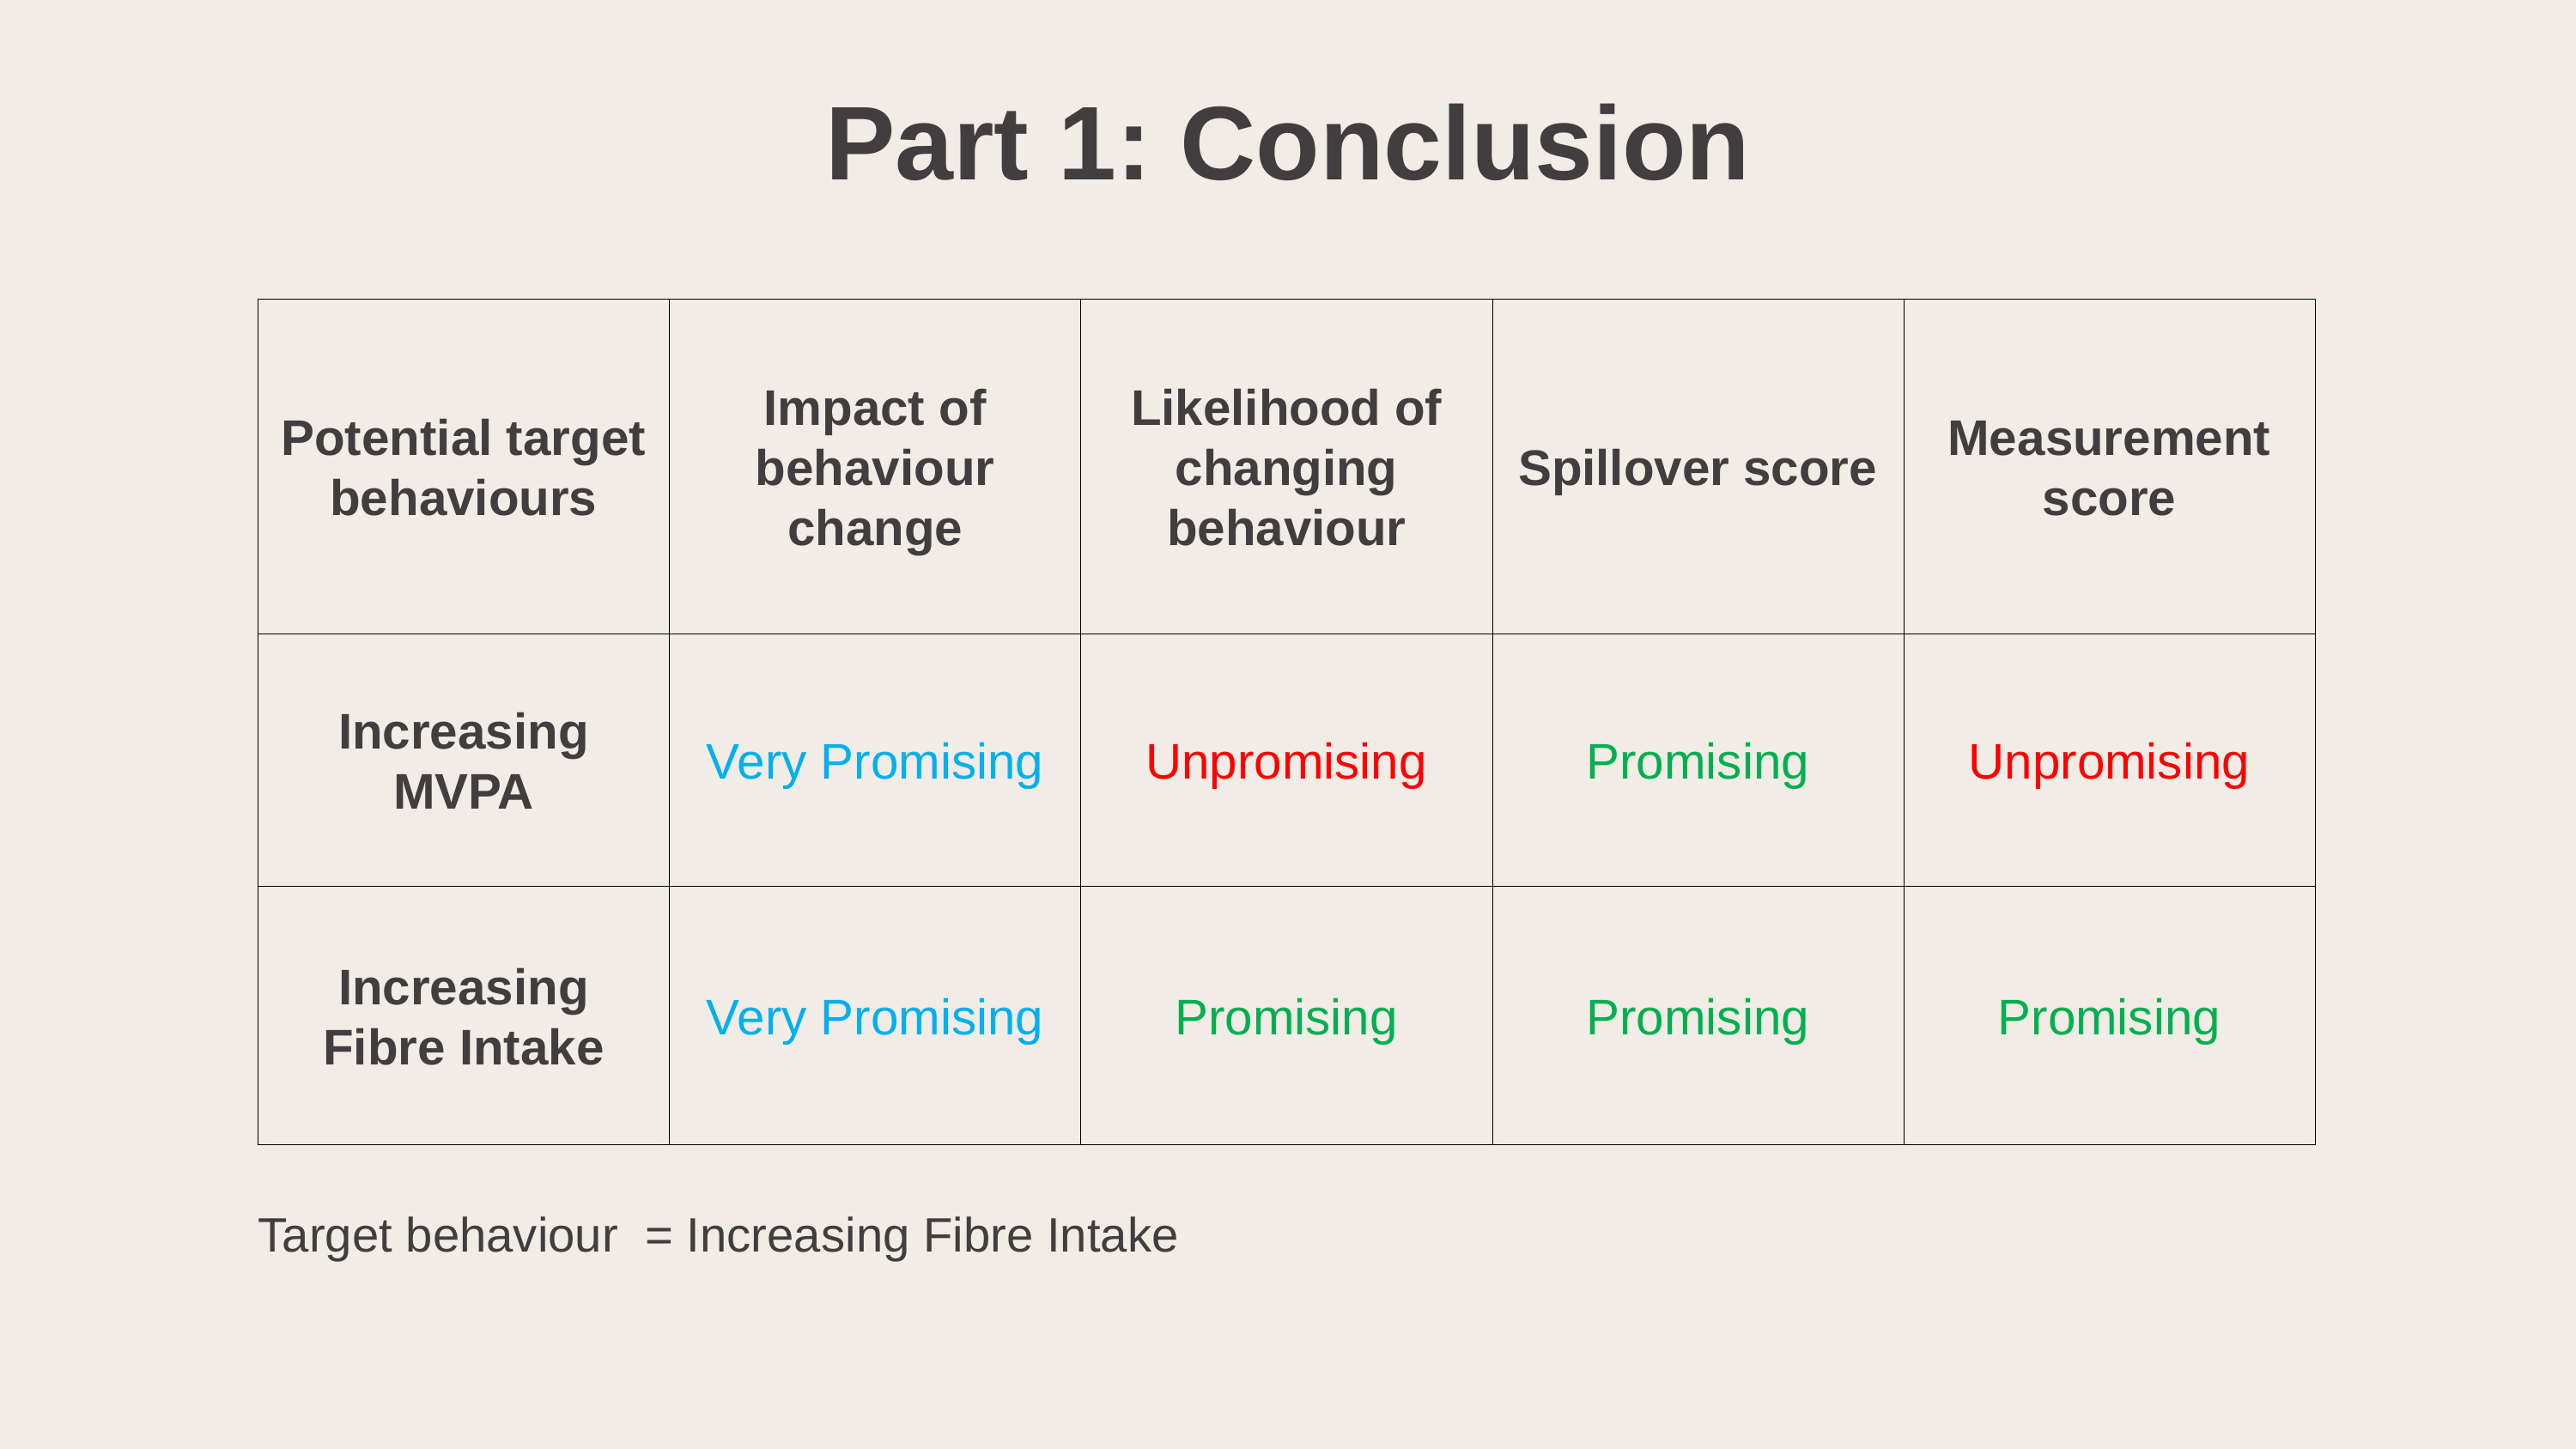

Part 1: Conclusion
| Potential target behaviours | Impact of behaviour change | Likelihood of changing behaviour | Spillover score | Measurement score |
| --- | --- | --- | --- | --- |
| Increasing MVPA | Very Promising | Unpromising | Promising | Unpromising |
| Increasing Fibre Intake | Very Promising | Promising | Promising | Promising |
Target behaviour  = Increasing Fibre Intake